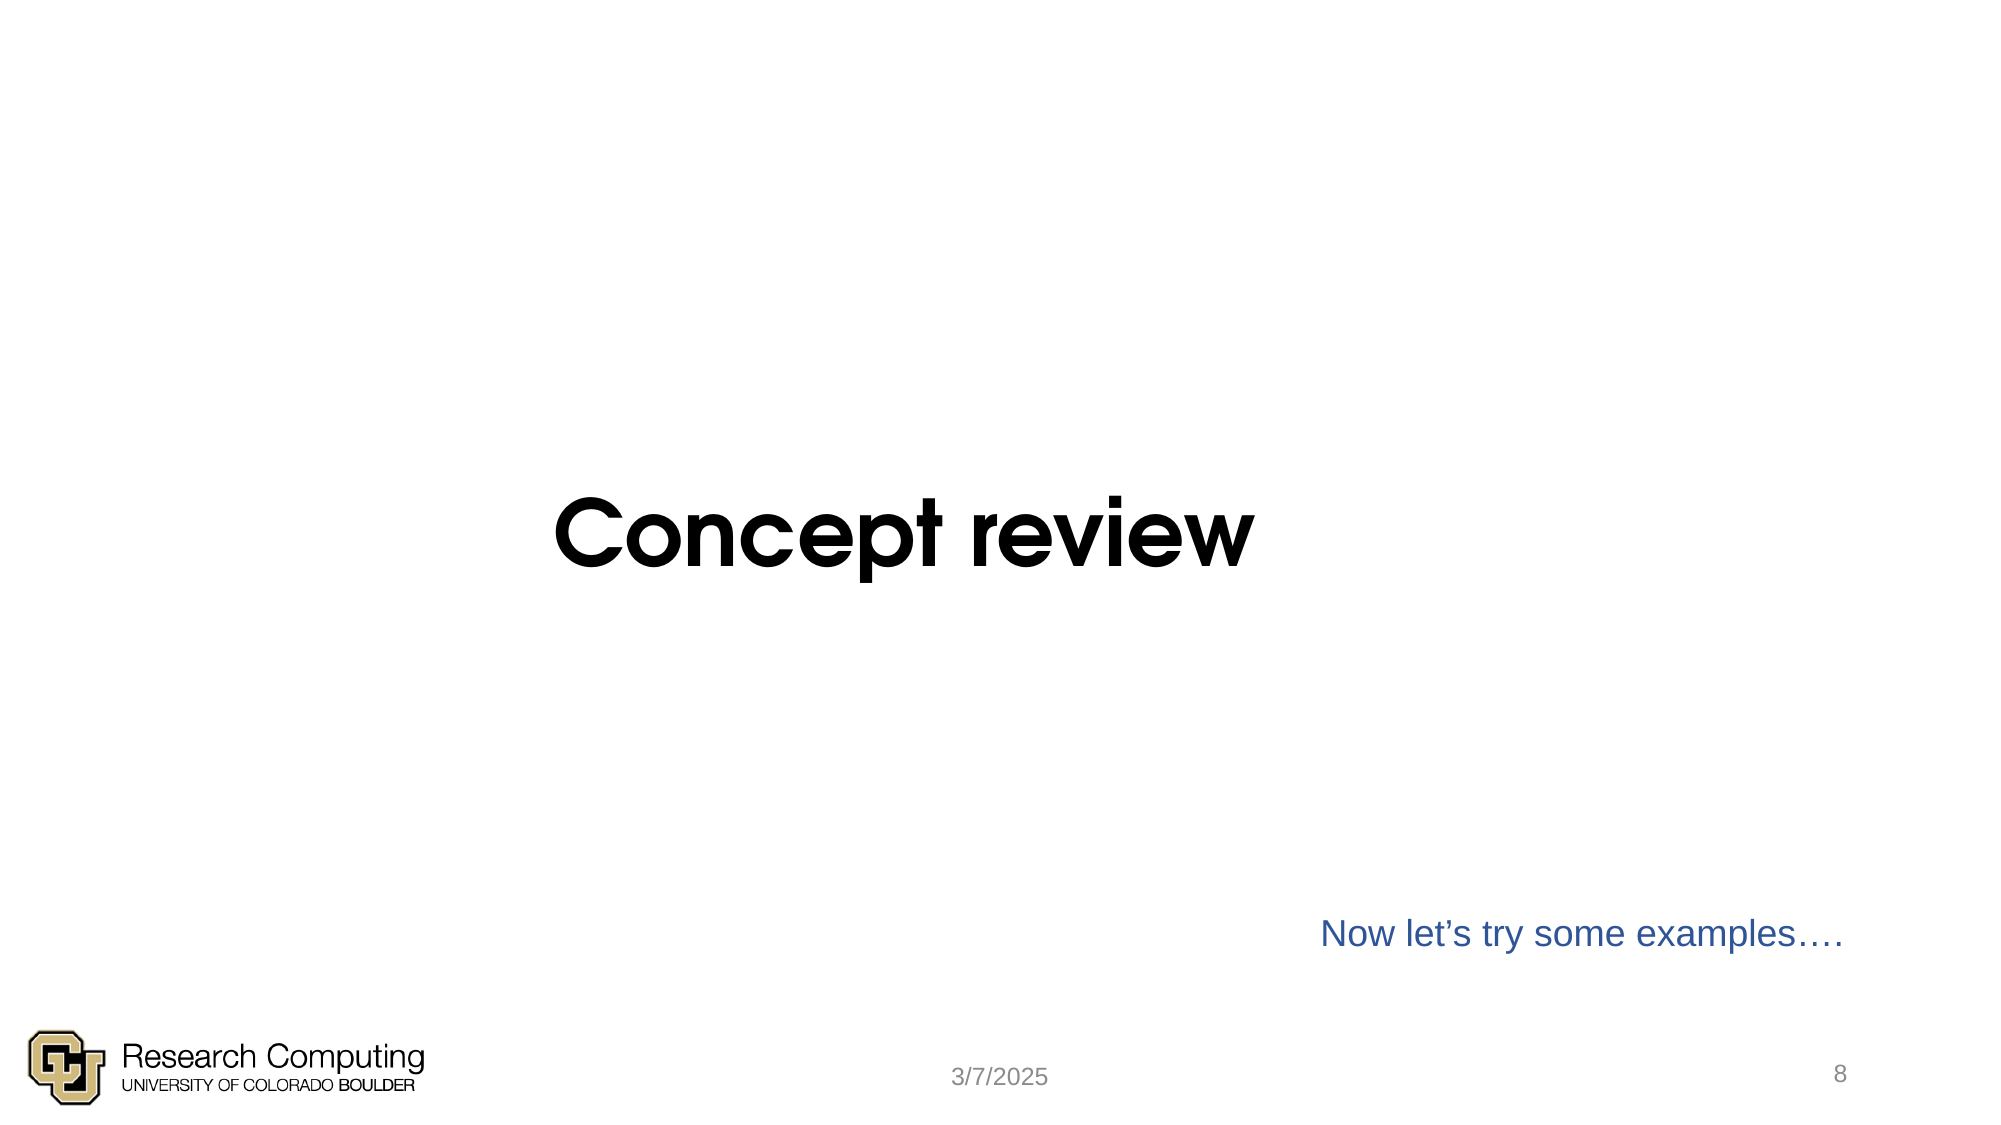

# Concept review
Now let’s try some examples….
8
3/7/2025